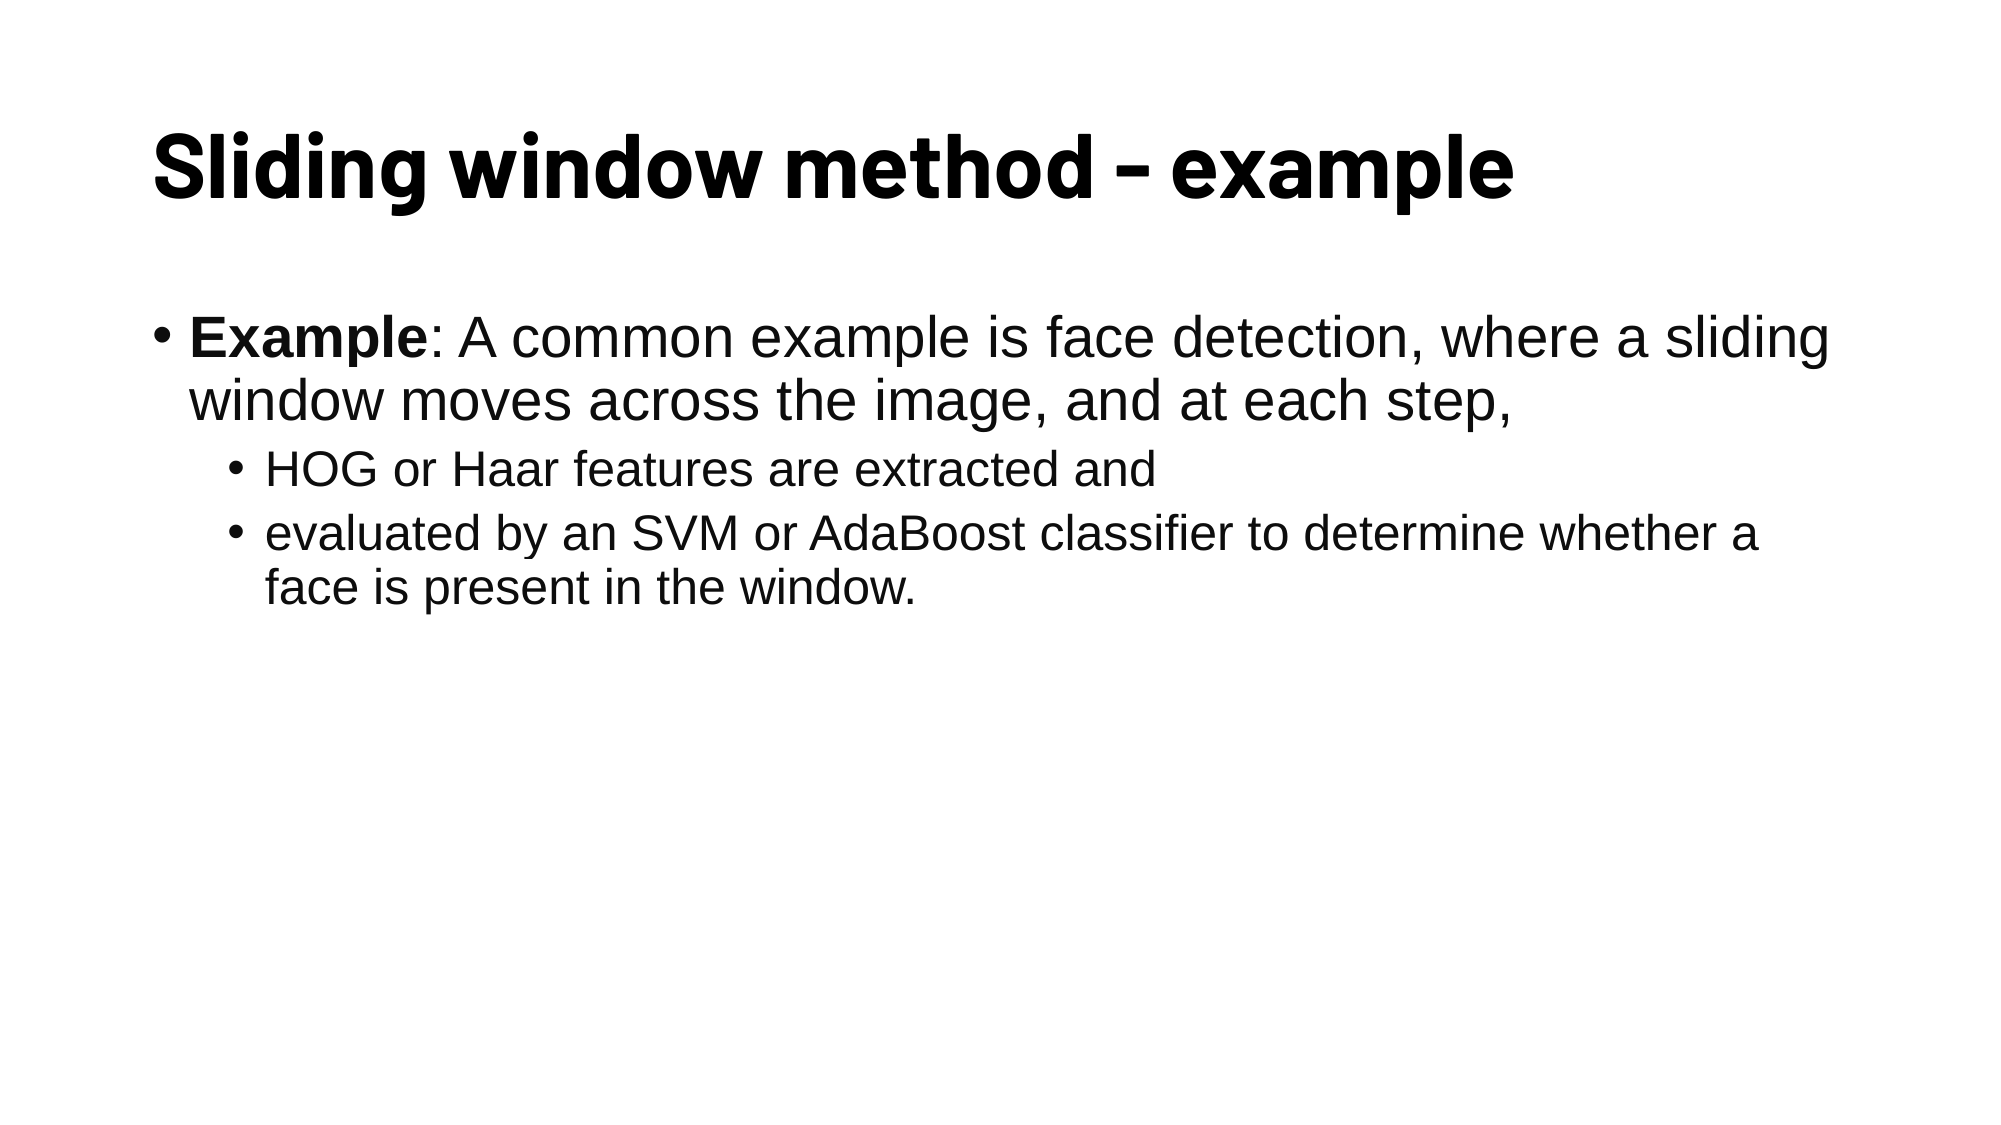

# Sliding window method - example
Example: A common example is face detection, where a sliding window moves across the image, and at each step,
HOG or Haar features are extracted and
evaluated by an SVM or AdaBoost classifier to determine whether a face is present in the window.